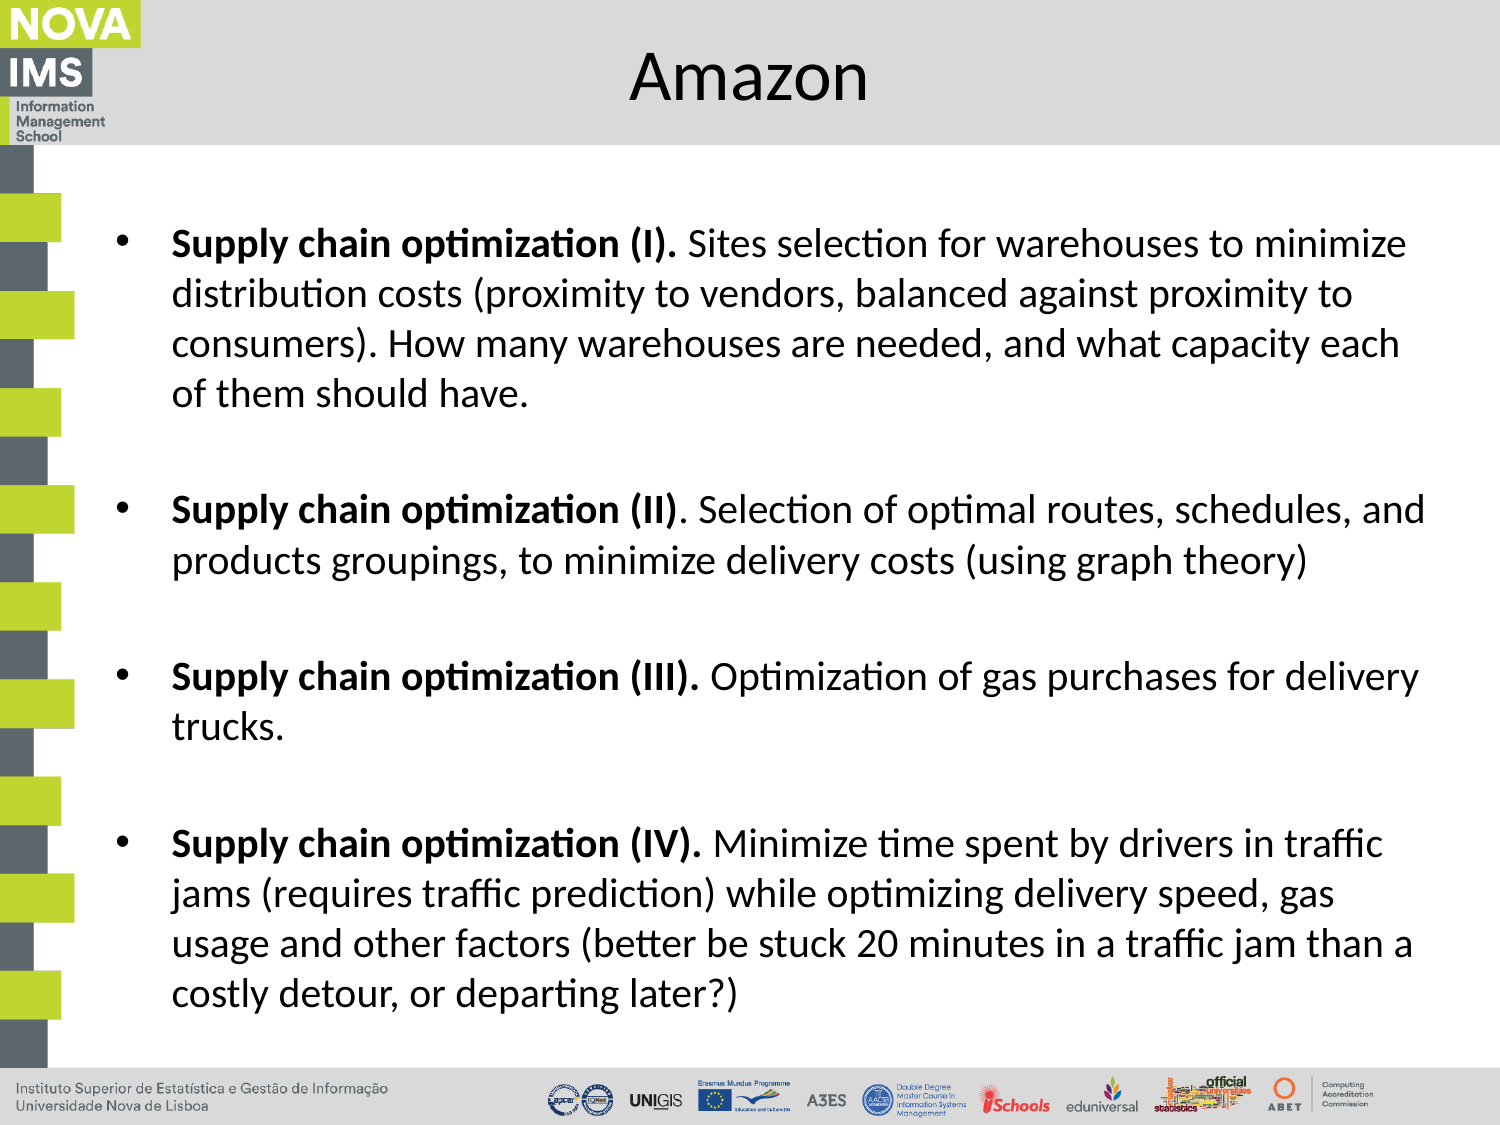

# Amazon
Supply chain optimization (I). Sites selection for warehouses to minimize distribution costs (proximity to vendors, balanced against proximity to consumers). How many warehouses are needed, and what capacity each of them should have.

Supply chain optimization (II). Selection of optimal routes, schedules, and products groupings, to minimize delivery costs (using graph theory)

Supply chain optimization (III). Optimization of gas purchases for delivery trucks.

Supply chain optimization (IV). Minimize time spent by drivers in traffic jams (requires traffic prediction) while optimizing delivery speed, gas usage and other factors (better be stuck 20 minutes in a traffic jam than a costly detour, or departing later?)